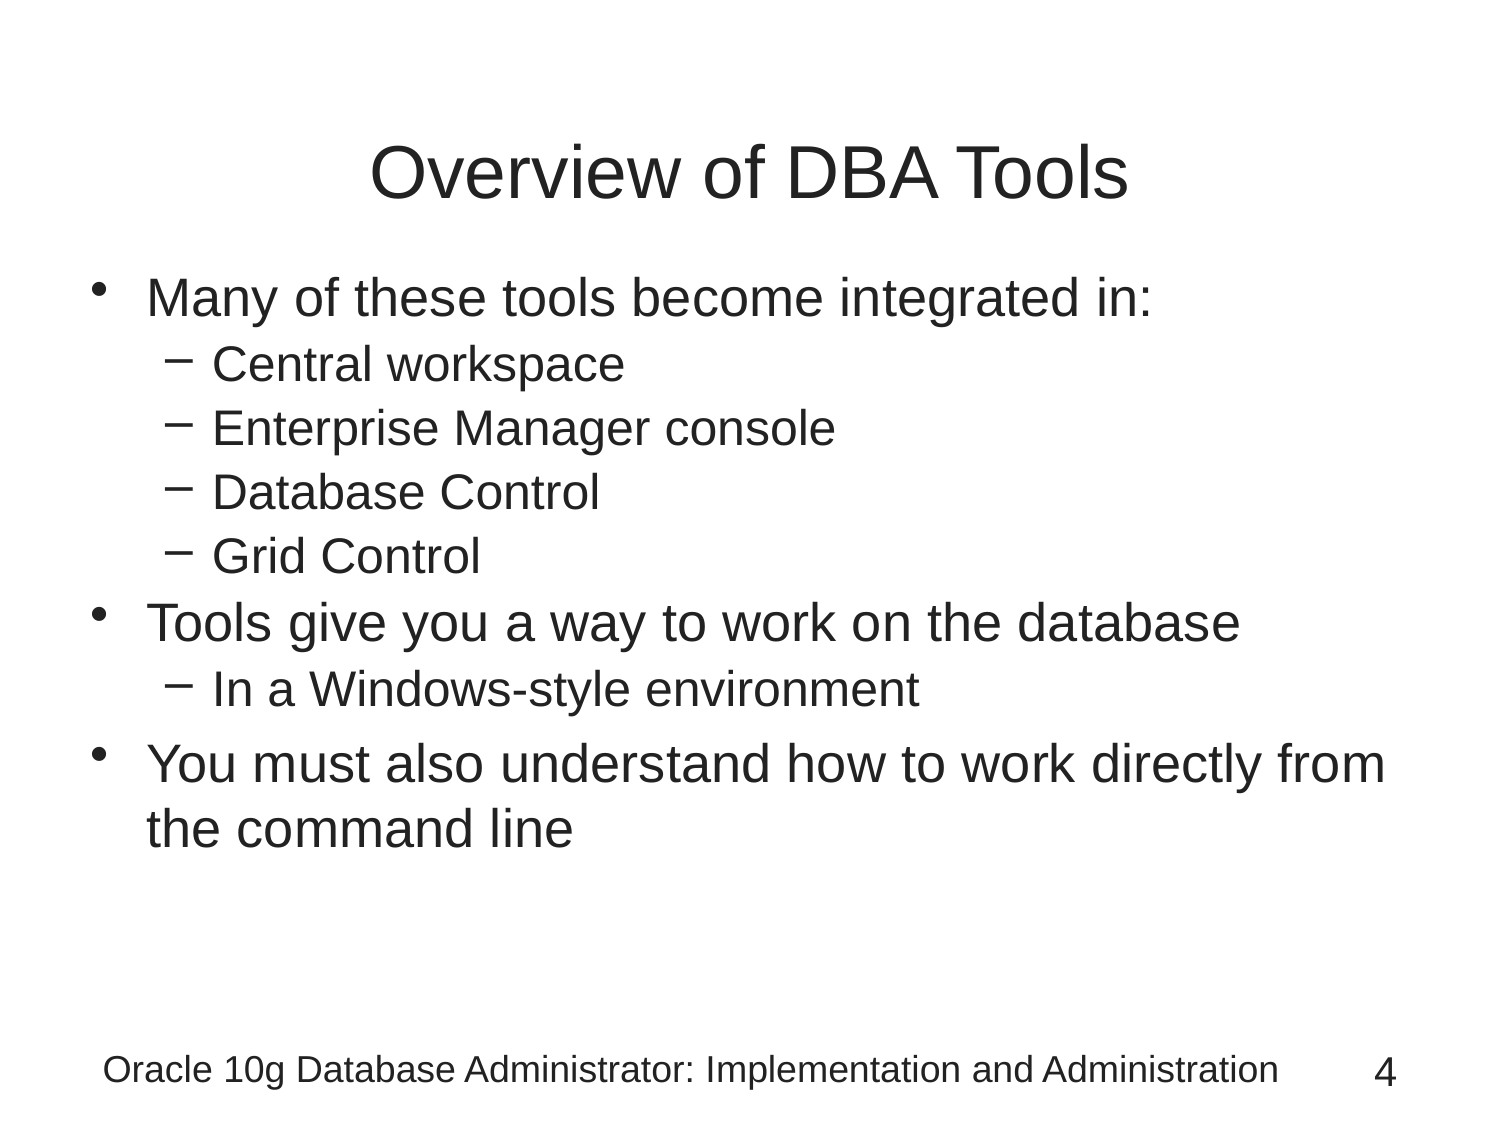

# Overview of DBA Tools
Many of these tools become integrated in:
Central workspace
Enterprise Manager console
Database Control
Grid Control
Tools give you a way to work on the database
In a Windows-style environment
You must also understand how to work directly from the command line
Oracle 10g Database Administrator: Implementation and Administration
4